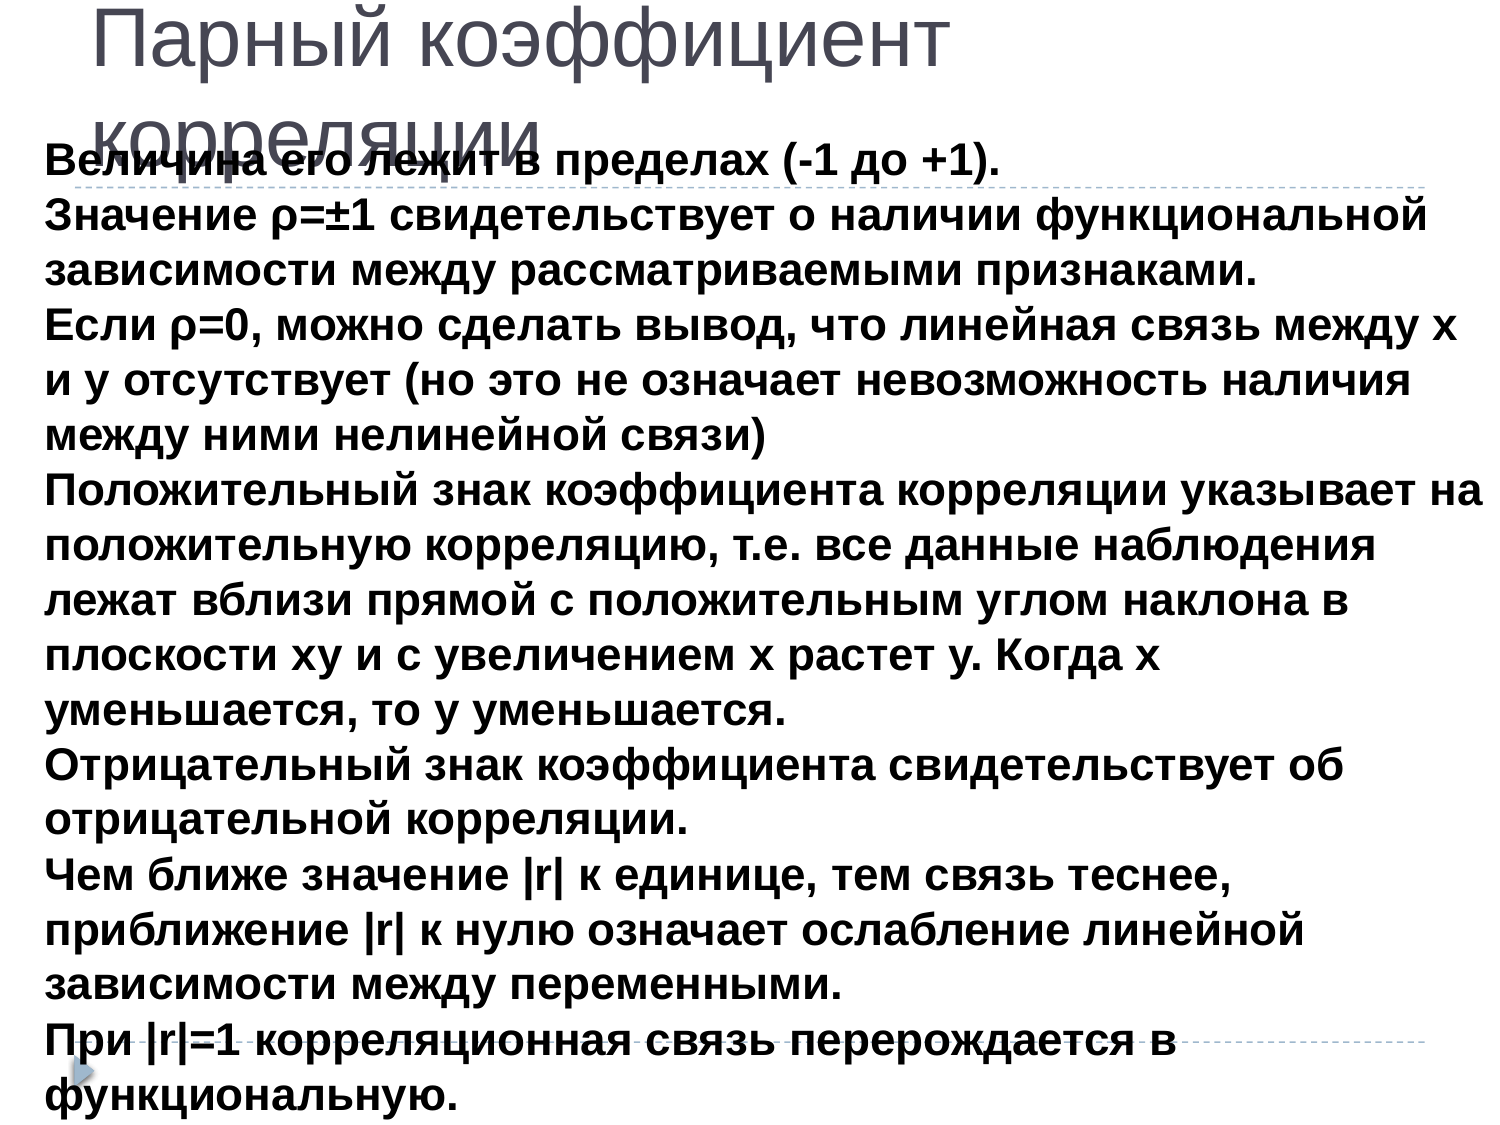

# Парный коэффициент корреляции
Величина его лежит в пределах (-1 до +1).
Значение ρ=±1 свидетельствует о наличии функциональной зависимости между рассматриваемыми признаками.
Если ρ=0, можно сделать вывод, что линейная связь между х и у отсутствует (но это не означает невозможность наличия между ними нелинейной связи)
Положительный знак коэффициента корреляции указывает на положительную корреляцию, т.е. все данные наблюдения лежат вблизи прямой с положительным углом наклона в плоскости ху и с увеличением х растет у. Когда х уменьшается, то у уменьшается.
Отрицательный знак коэффициента свидетельствует об отрицательной корреляции.
Чем ближе значение |r| к единице, тем связь теснее, приближение |r| к нулю означает ослабление линейной зависимости между переменными.
При |r|=1 корреляционная связь перерождается в функциональную.